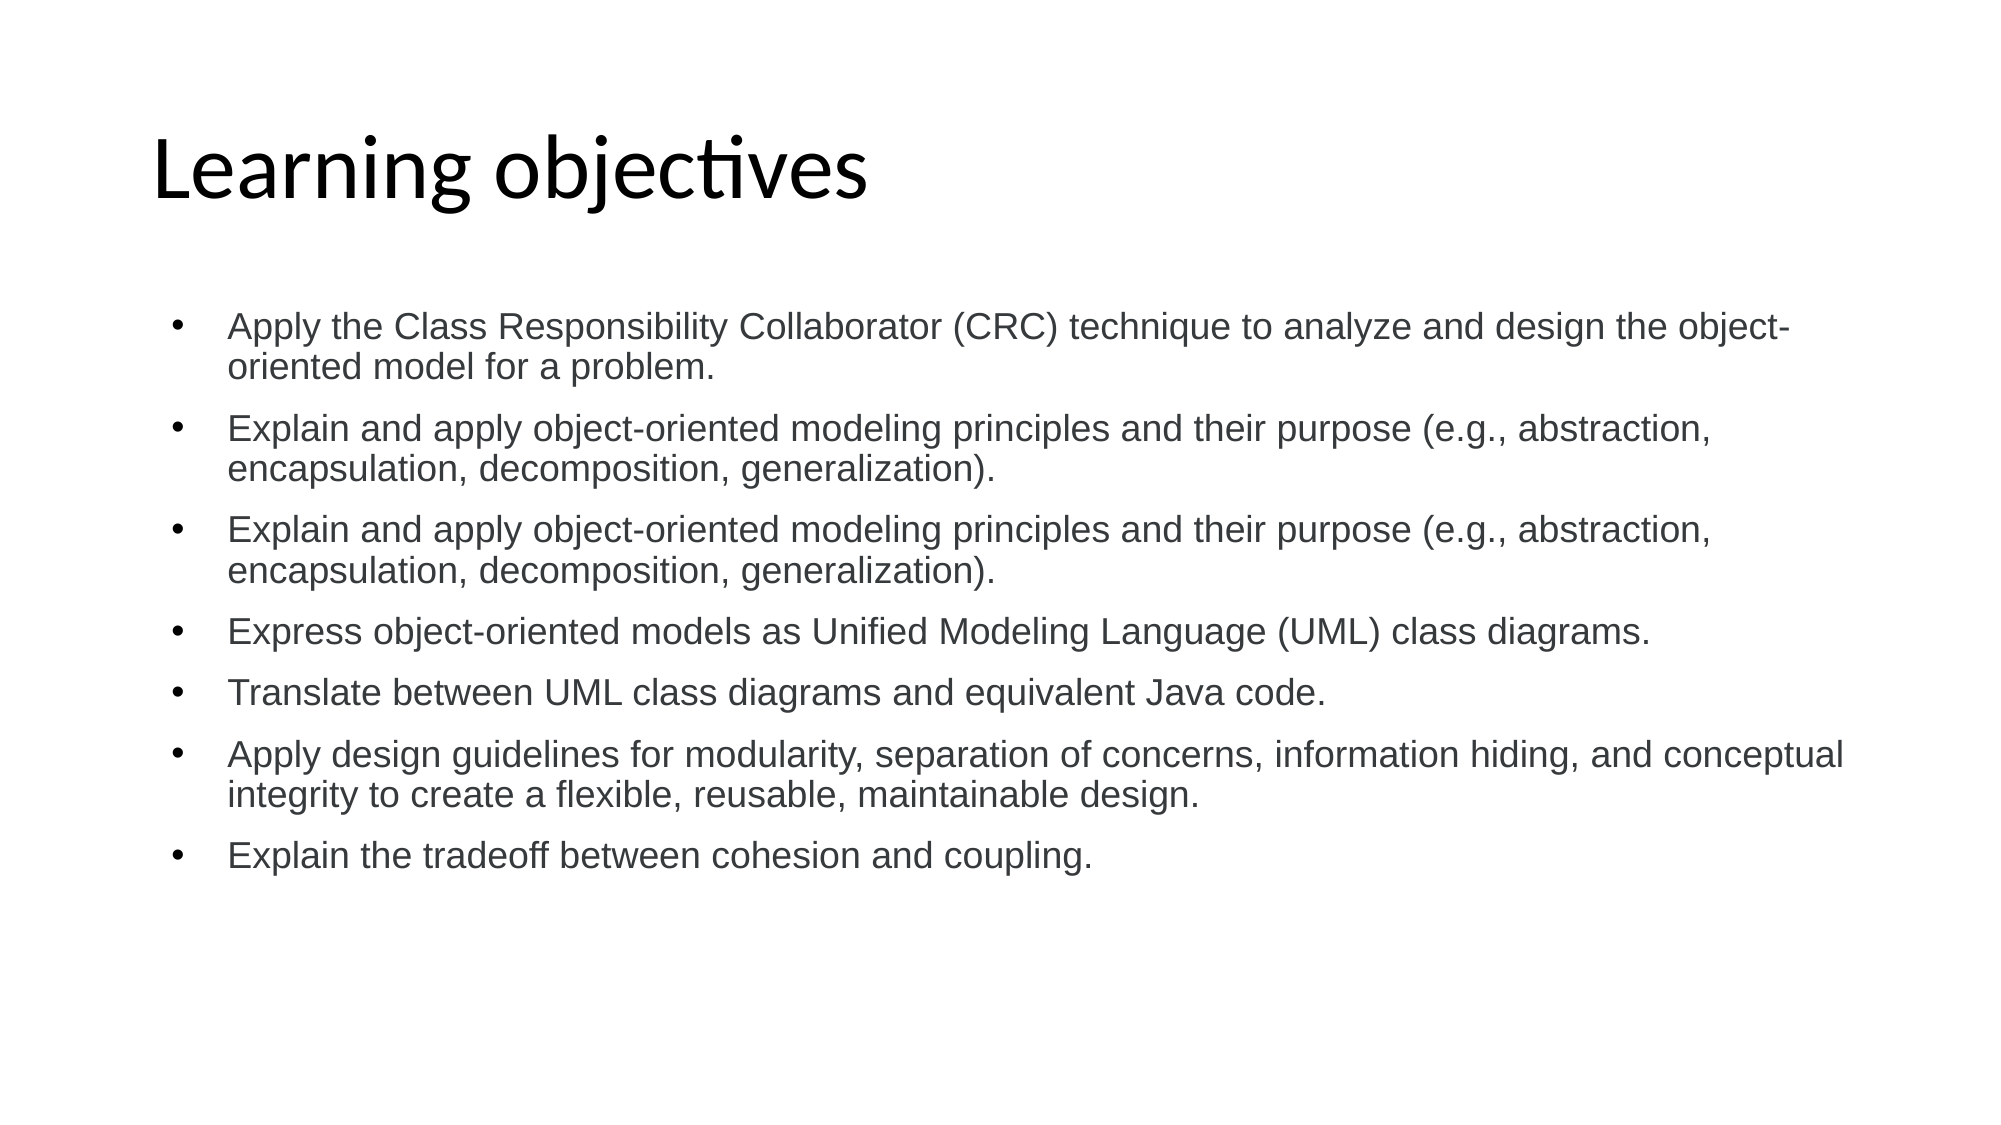

# Learning objectives
Apply the Class Responsibility Collaborator (CRC) technique to analyze and design the object-oriented model for a problem.
Explain and apply object-oriented modeling principles and their purpose (e.g., abstraction, encapsulation, decomposition, generalization).
Explain and apply object-oriented modeling principles and their purpose (e.g., abstraction, encapsulation, decomposition, generalization).
Express object-oriented models as Unified Modeling Language (UML) class diagrams.
Translate between UML class diagrams and equivalent Java code.
Apply design guidelines for modularity, separation of concerns, information hiding, and conceptual integrity to create a flexible, reusable, maintainable design.
Explain the tradeoff between cohesion and coupling.